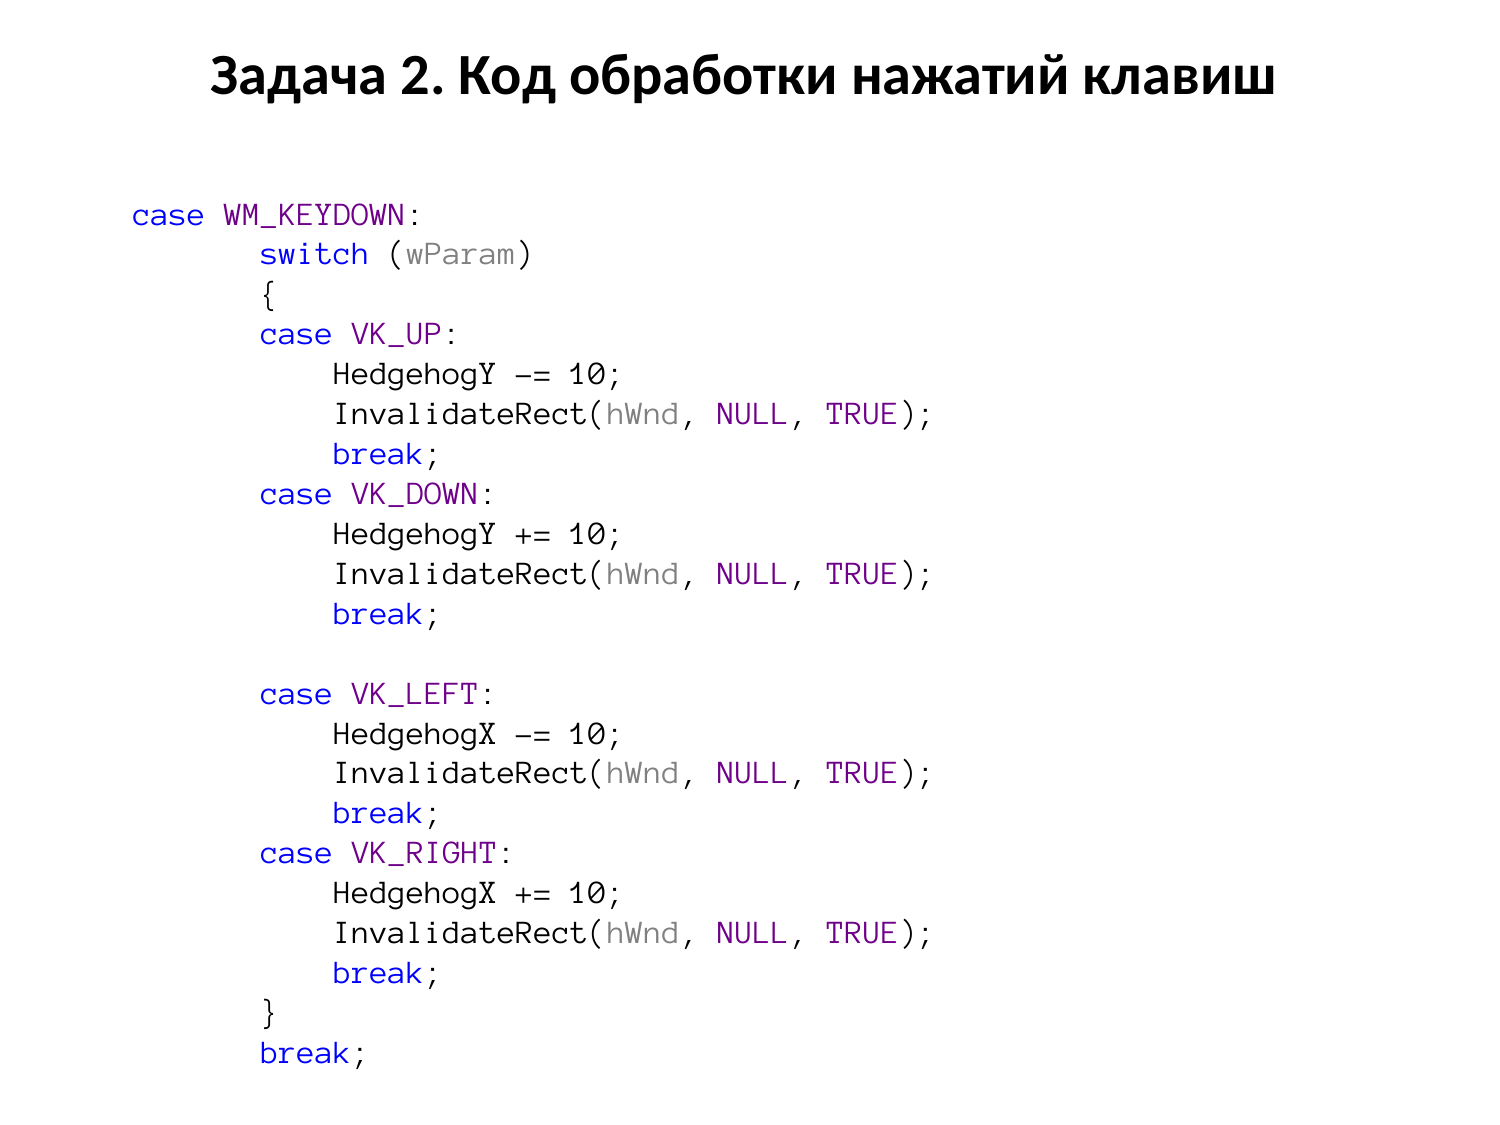

# Задача 2. Код обработки нажатий клавиш
 case WM_KEYDOWN:
        switch (wParam)
        {
        case VK_UP:
            HedgehogY -= 10;
            InvalidateRect(hWnd, NULL, TRUE);
            break;
        case VK_DOWN:
            HedgehogY += 10;
            InvalidateRect(hWnd, NULL, TRUE);
            break;

        case VK_LEFT:
            HedgehogX -= 10;
            InvalidateRect(hWnd, NULL, TRUE);
            break;
        case VK_RIGHT:
            HedgehogX += 10;
            InvalidateRect(hWnd, NULL, TRUE);
            break;
        }
        break;